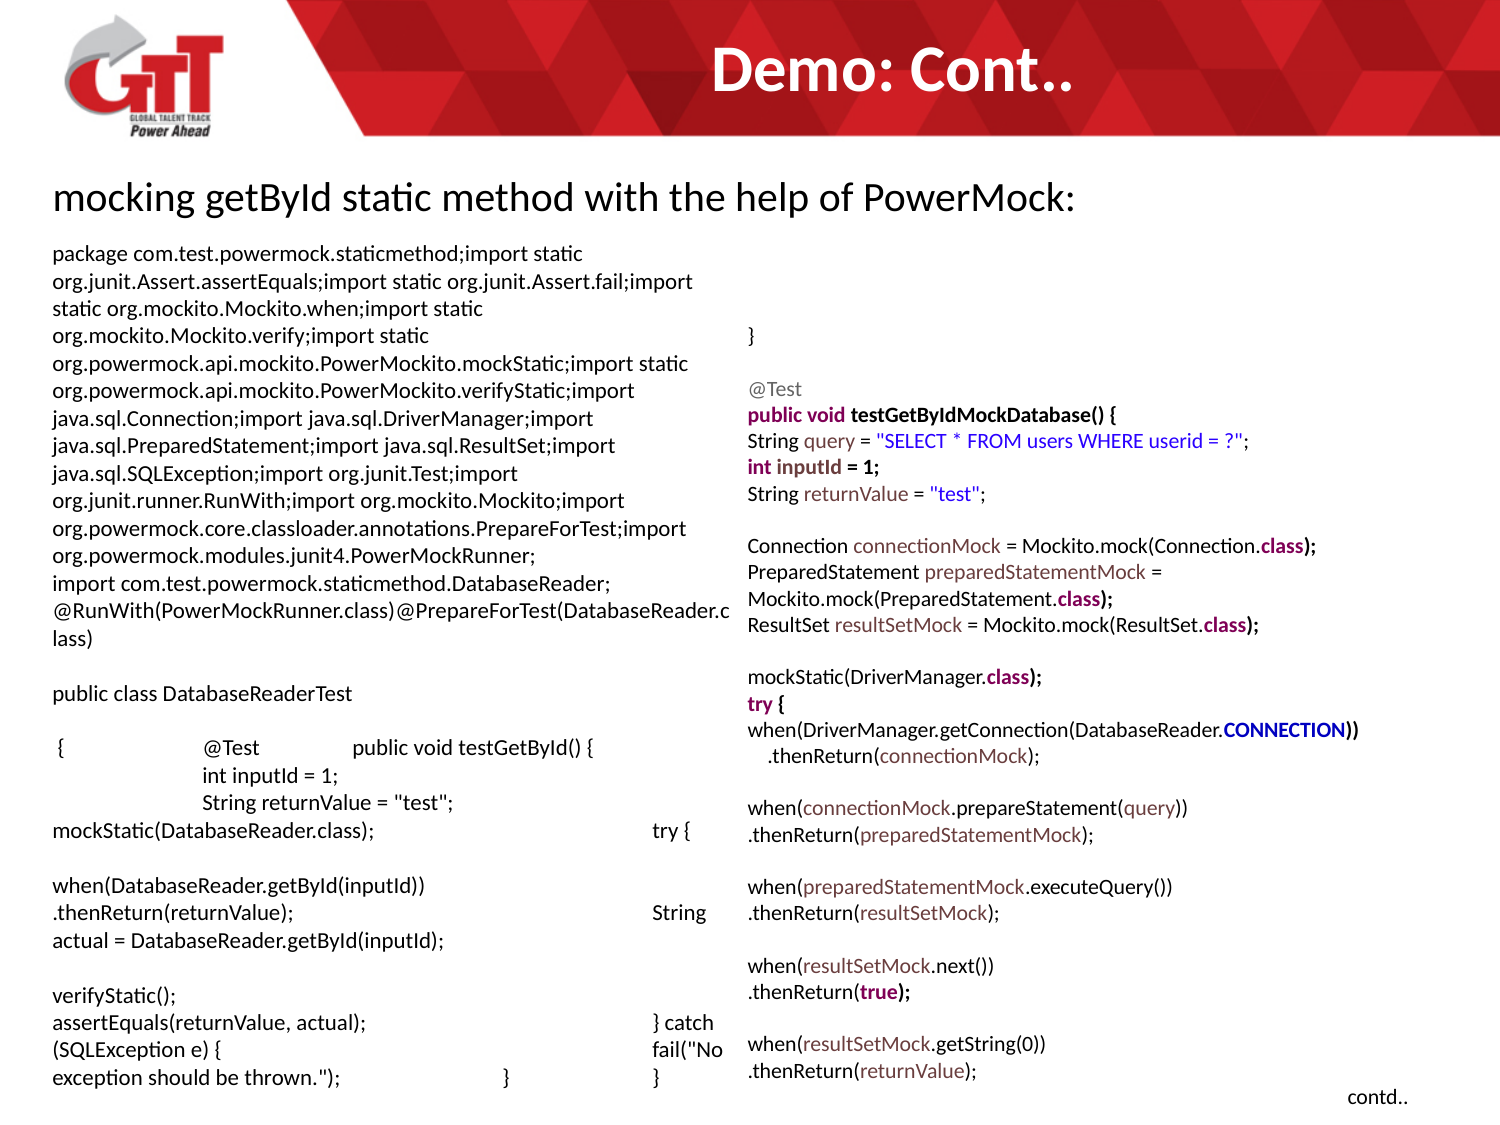

# Demo: Cont..
mocking getById static method with the help of PowerMock:

package com.test.powermock.staticmethod;import static org.junit.Assert.assertEquals;import static org.junit.Assert.fail;import static org.mockito.Mockito.when;import static org.mockito.Mockito.verify;import static org.powermock.api.mockito.PowerMockito.mockStatic;import static org.powermock.api.mockito.PowerMockito.verifyStatic;import java.sql.Connection;import java.sql.DriverManager;import java.sql.PreparedStatement;import java.sql.ResultSet;import java.sql.SQLException;import org.junit.Test;import org.junit.runner.RunWith;import org.mockito.Mockito;import org.powermock.core.classloader.annotations.PrepareForTest;import org.powermock.modules.junit4.PowerMockRunner;
import com.test.powermock.staticmethod.DatabaseReader;
@RunWith(PowerMockRunner.class)@PrepareForTest(DatabaseReader.class)

public class DatabaseReaderTest

 {	@Test	public void testGetById() {		int inputId = 1;
	String returnValue = "test";		mockStatic(DatabaseReader.class);		try {			when(DatabaseReader.getById(inputId))		.thenReturn(returnValue);			String actual = DatabaseReader.getById(inputId);						verifyStatic();			assertEquals(returnValue, actual);		} catch (SQLException e) {			fail("No exception should be thrown.");		}	}
}

@Test
public void testGetByIdMockDatabase() {
String query = "SELECT * FROM users WHERE userid = ?";
int inputId = 1;
String returnValue = "test";

Connection connectionMock = Mockito.mock(Connection.class);
PreparedStatement preparedStatementMock = Mockito.mock(PreparedStatement.class);
ResultSet resultSetMock = Mockito.mock(ResultSet.class);

mockStatic(DriverManager.class);
try {
when(DriverManager.getConnection(DatabaseReader.CONNECTION))
    .thenReturn(connectionMock);

when(connectionMock.prepareStatement(query))
.thenReturn(preparedStatementMock);

when(preparedStatementMock.executeQuery())
.thenReturn(resultSetMock);

when(resultSetMock.next())
.thenReturn(true);

when(resultSetMock.getString(0))
.thenReturn(returnValue);
				contd..